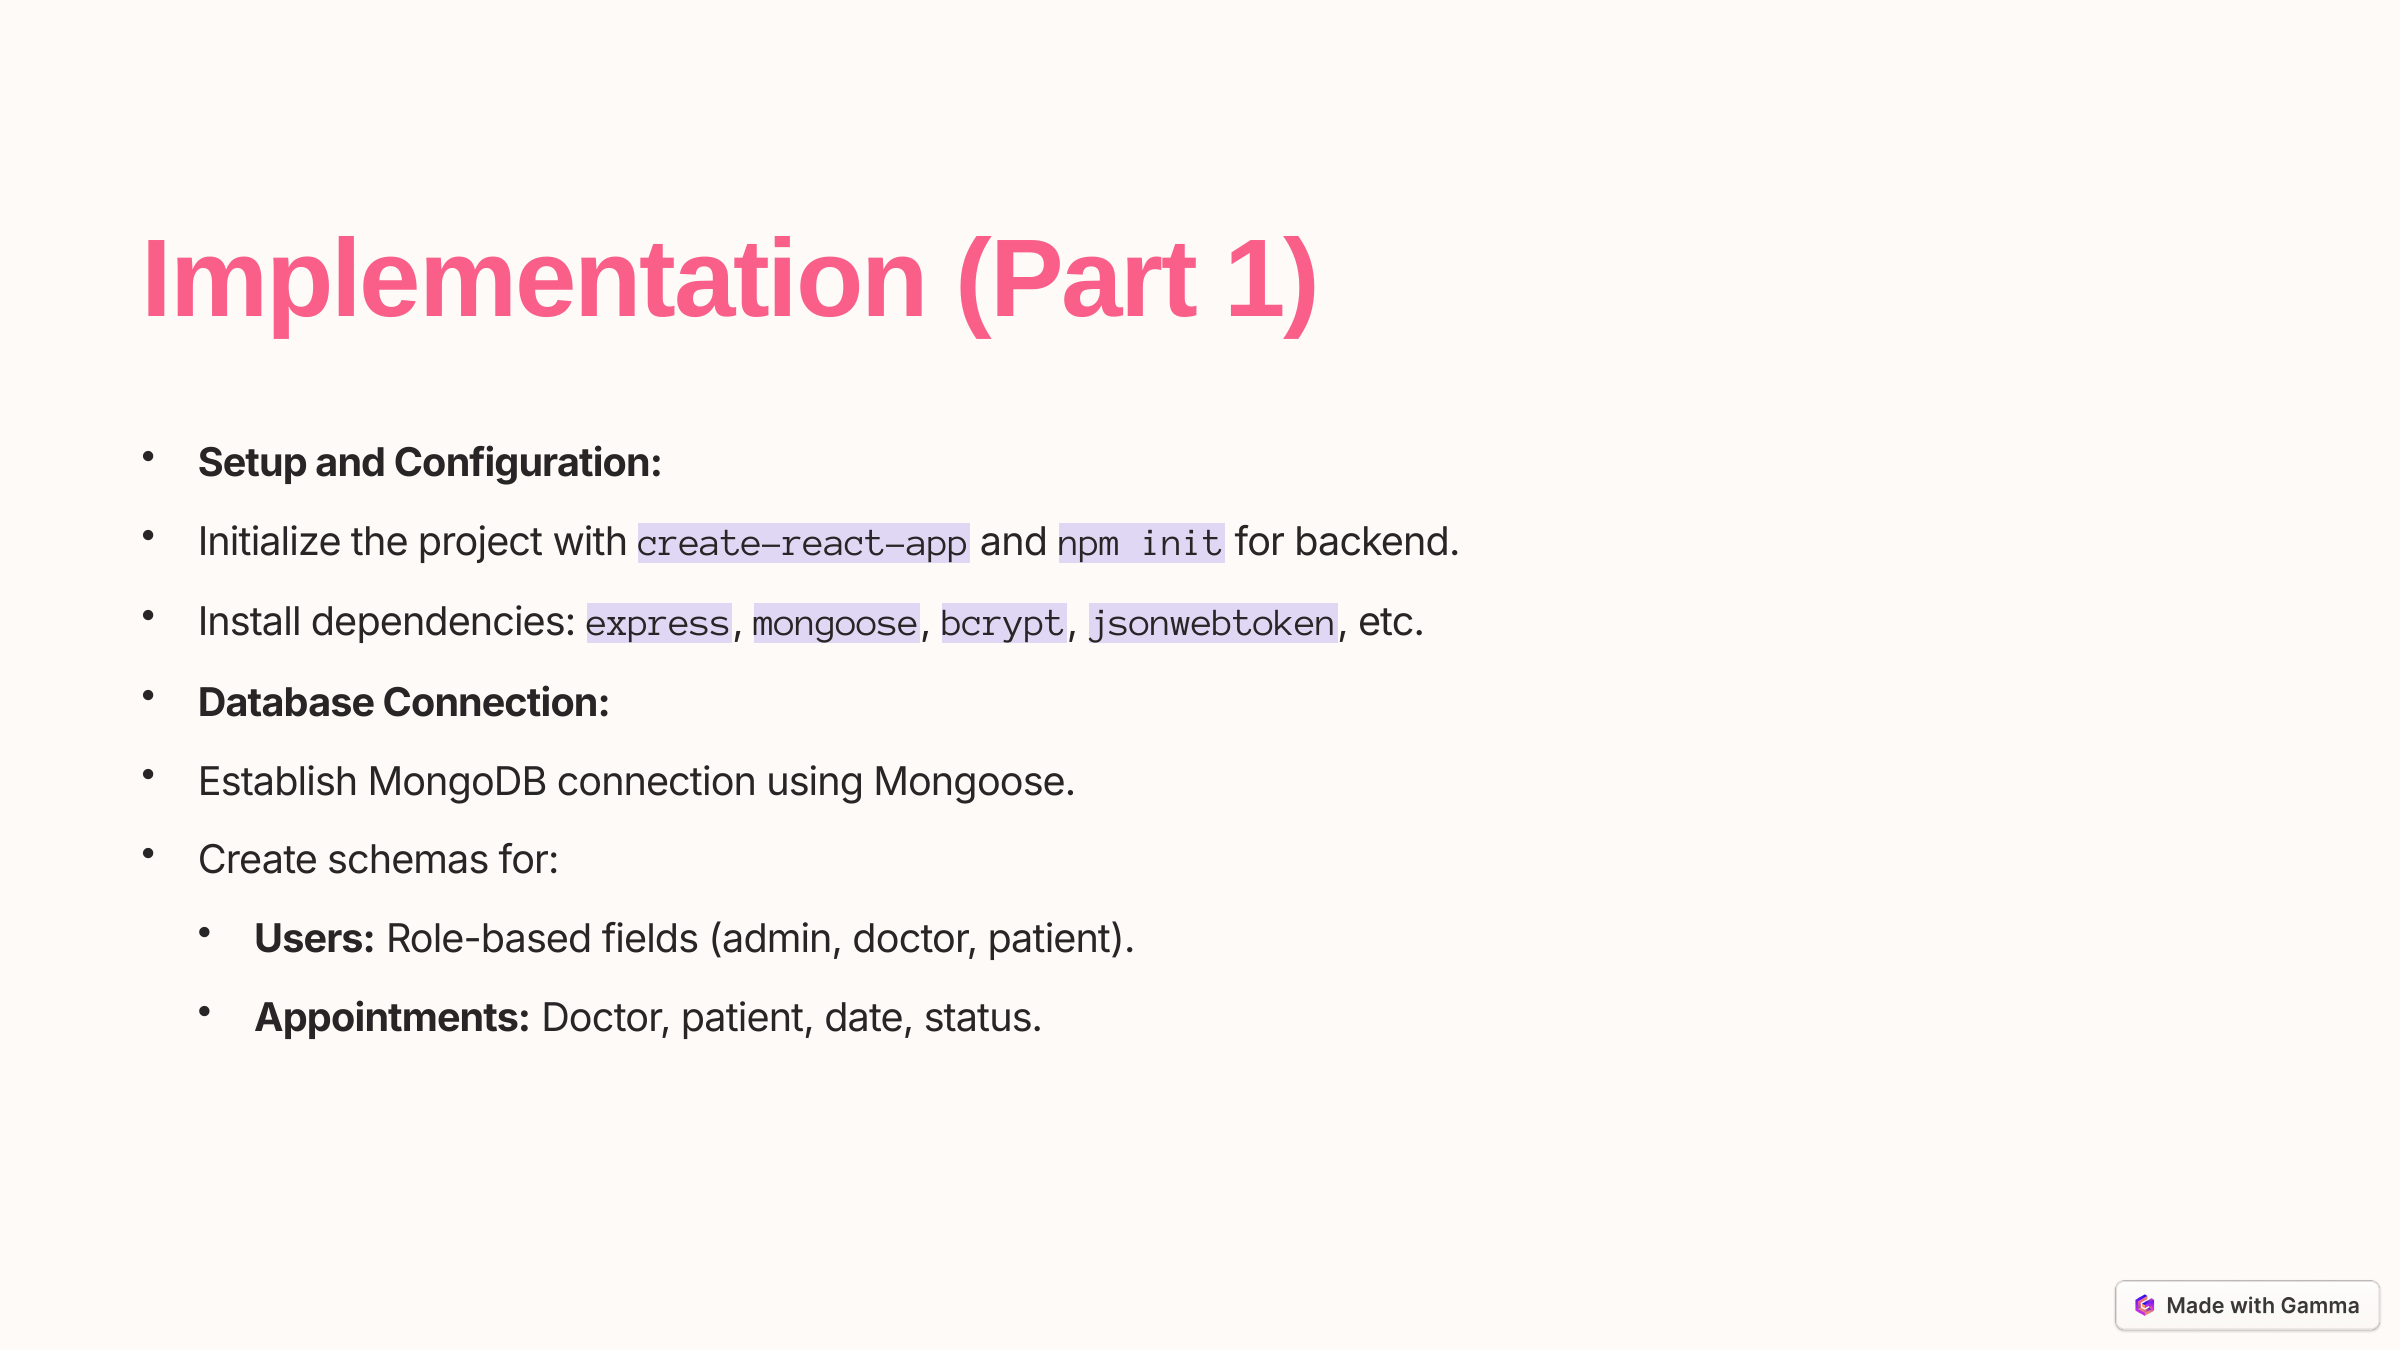

Implementation (Part 1)
Setup and Configuration:
Initialize the project with create-react-app and npm init for backend.
Install dependencies: express, mongoose, bcrypt, jsonwebtoken, etc.
Database Connection:
Establish MongoDB connection using Mongoose.
Create schemas for:
Users: Role-based fields (admin, doctor, patient).
Appointments: Doctor, patient, date, status.